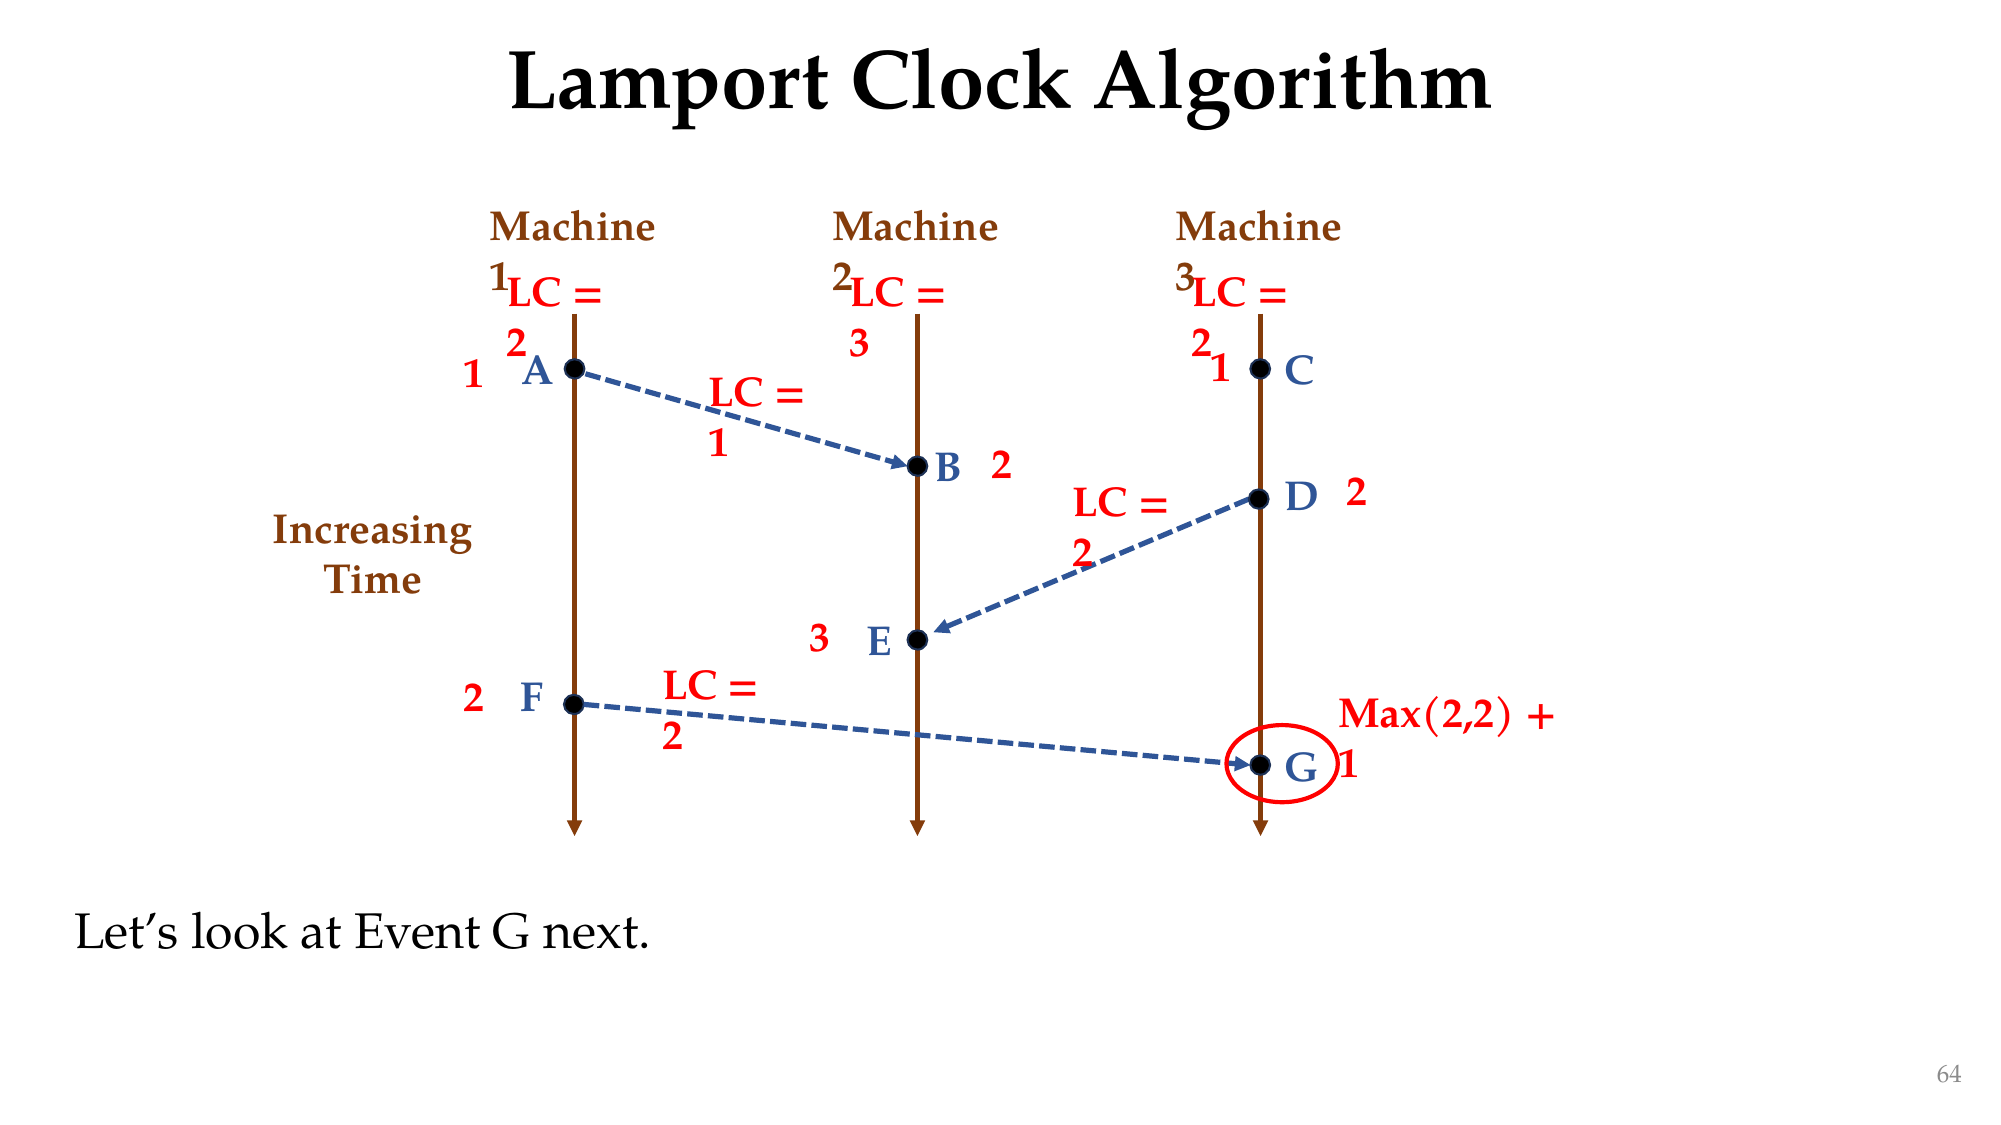

# Lamport Clock Algorithm
Machine 1
Machine 2
Machine 3
LC = 2
LC = 3
LC = 2
1
A
C
1
LC = 1

2
B

2
D
LC = 2

Increasing
Time
3
E

LC = 2
2
F
Max(2,2) + 1

G

Let’s look at Event G next.
64